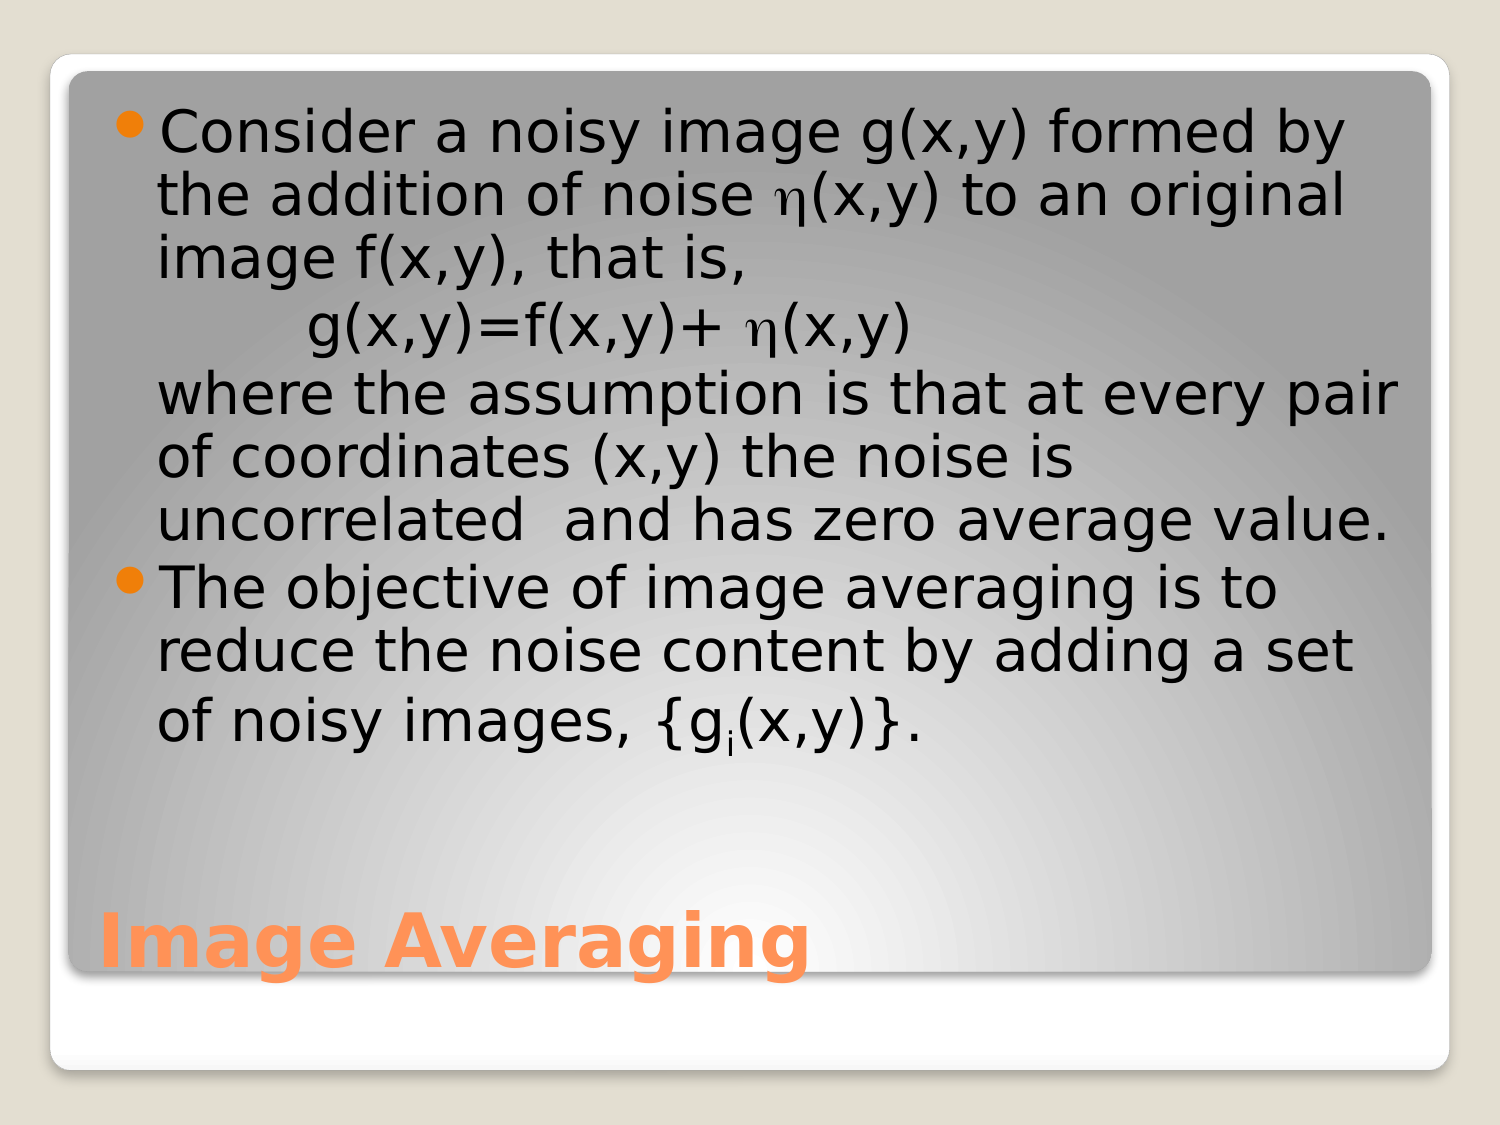

Consider a noisy image g(x,y) formed by the addition of noise η(x,y) to an original image f(x,y), that is,
		g(x,y)=f(x,y)+ η(x,y)
	where the assumption is that at every pair of coordinates (x,y) the noise is uncorrelated  and has zero average value.
The objective of image averaging is to reduce the noise content by adding a set of noisy images, {gi(x,y)}.
# Image Averaging